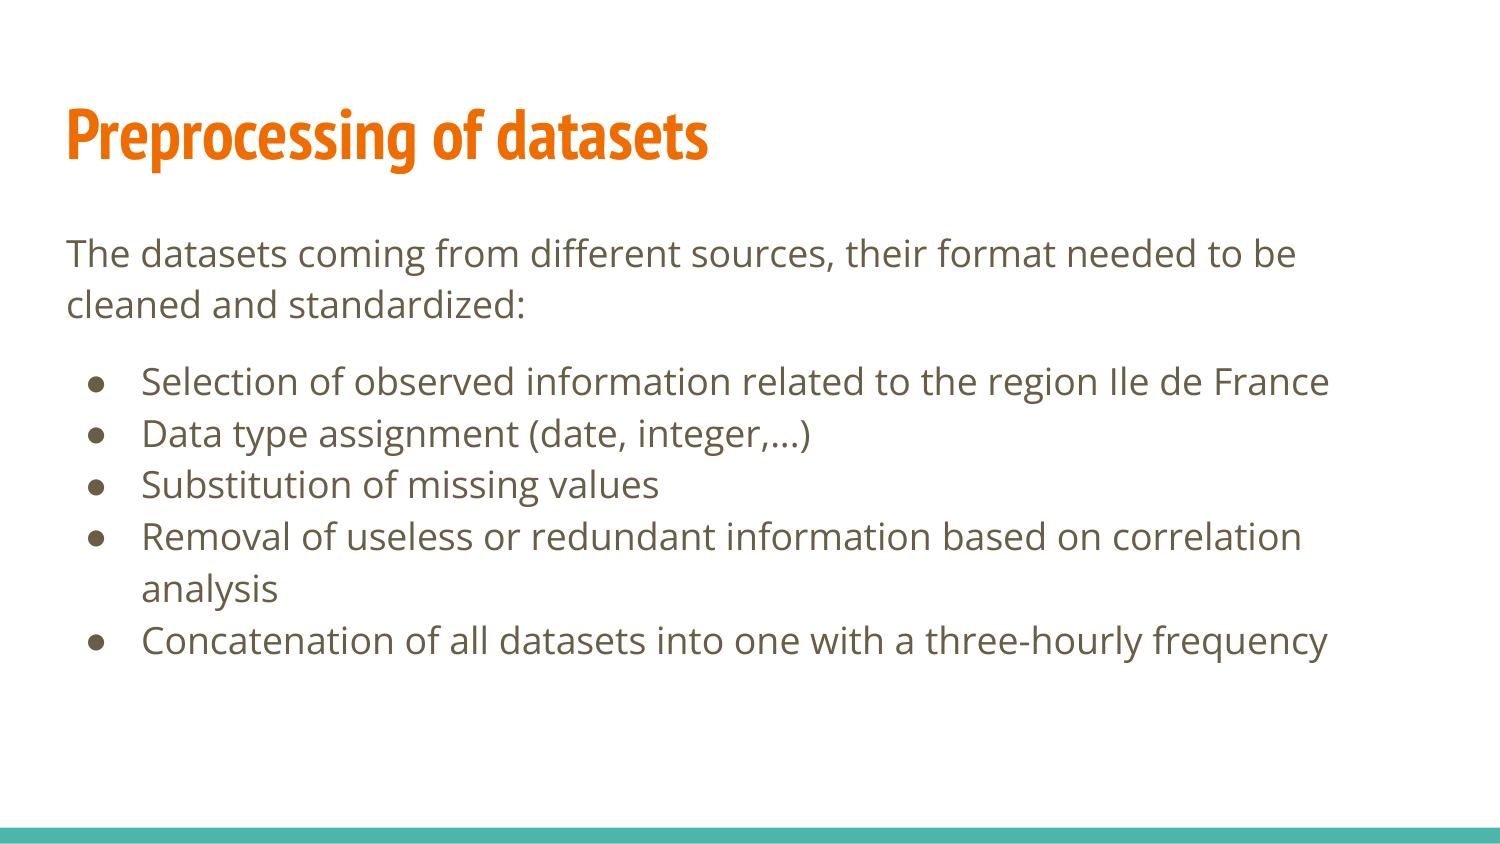

# Preprocessing of datasets
The datasets coming from different sources, their format needed to be cleaned and standardized:
Selection of observed information related to the region Ile de France
Data type assignment (date, integer,...)
Substitution of missing values
Removal of useless or redundant information based on correlation analysis
Concatenation of all datasets into one with a three-hourly frequency